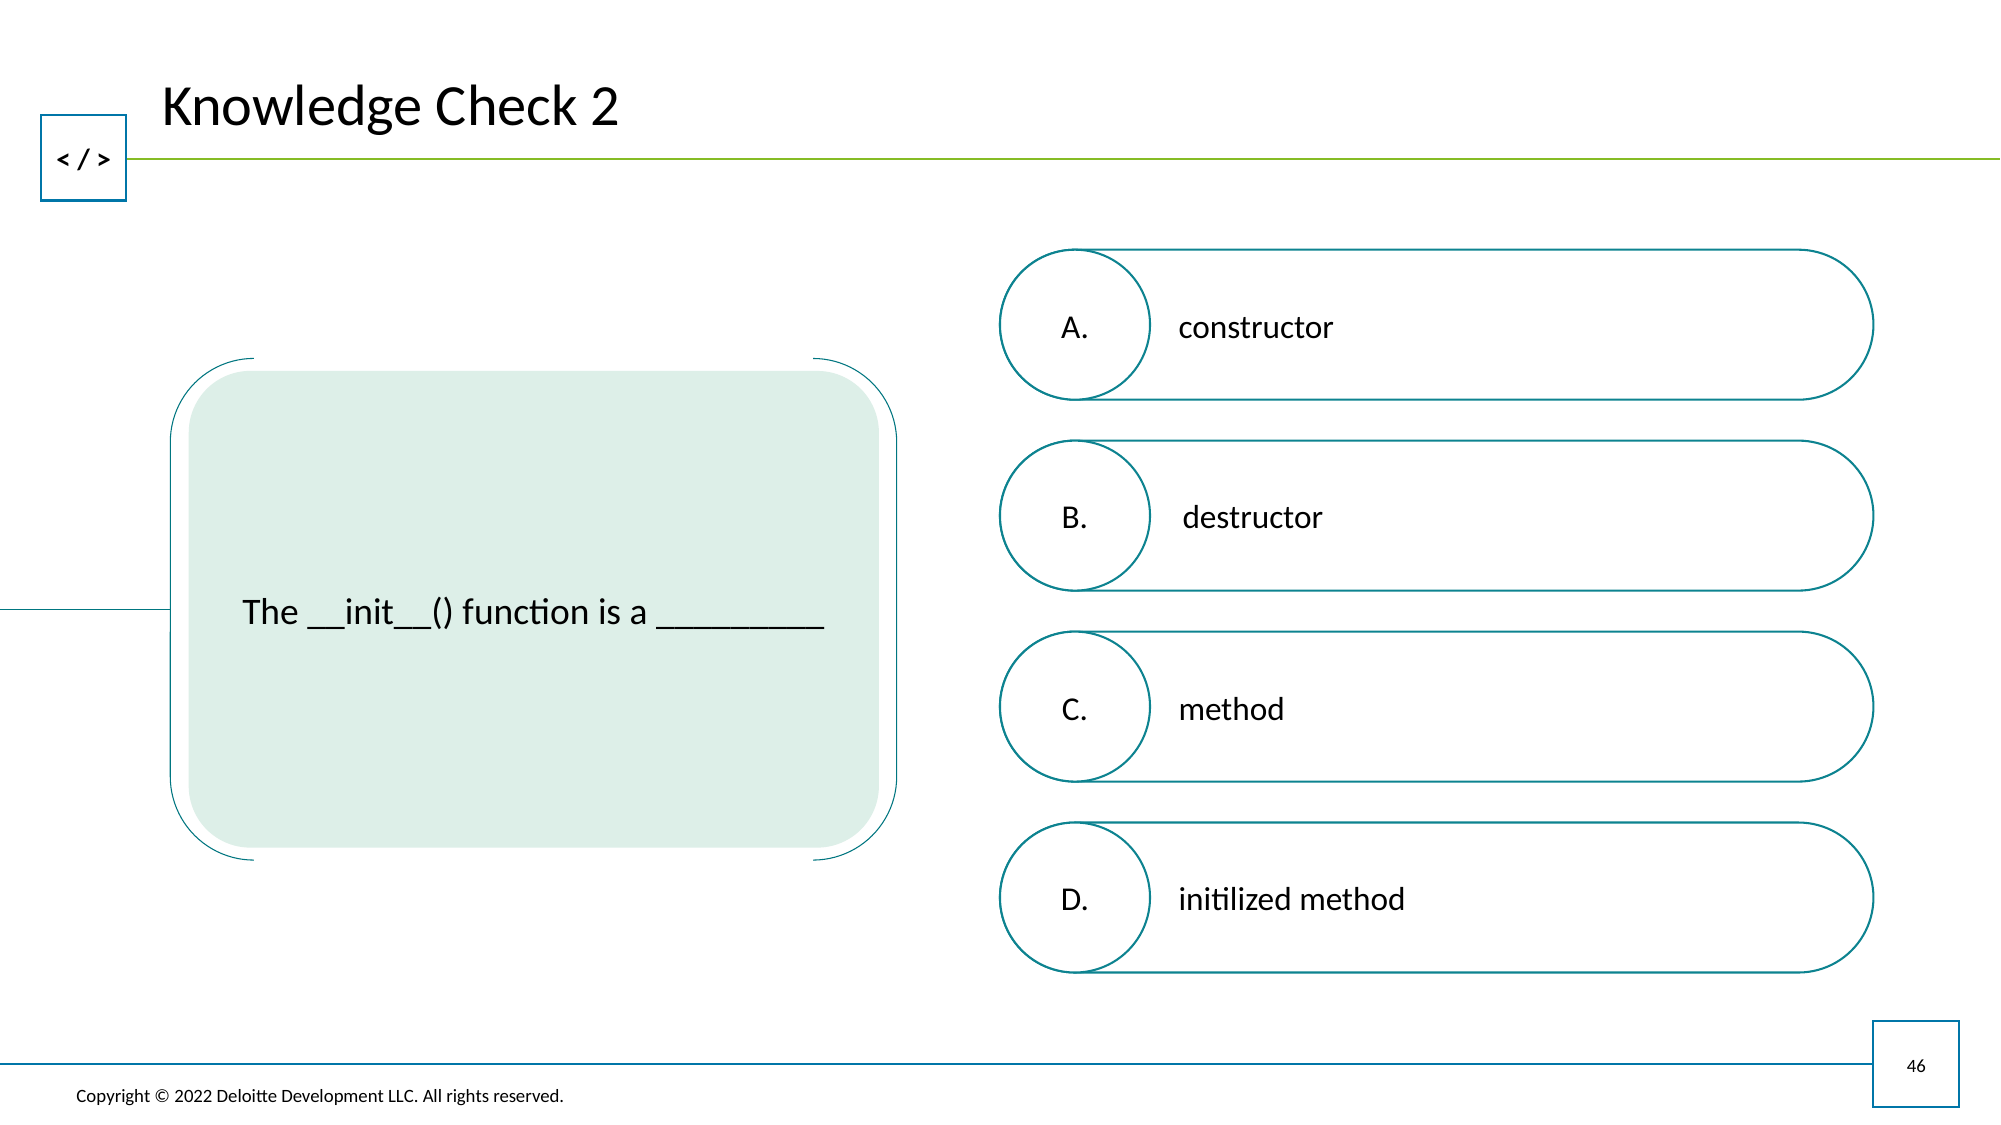

# Knowledge Check 2
constructor
destructor
The __init__() function is a _________
method
initilized method
46